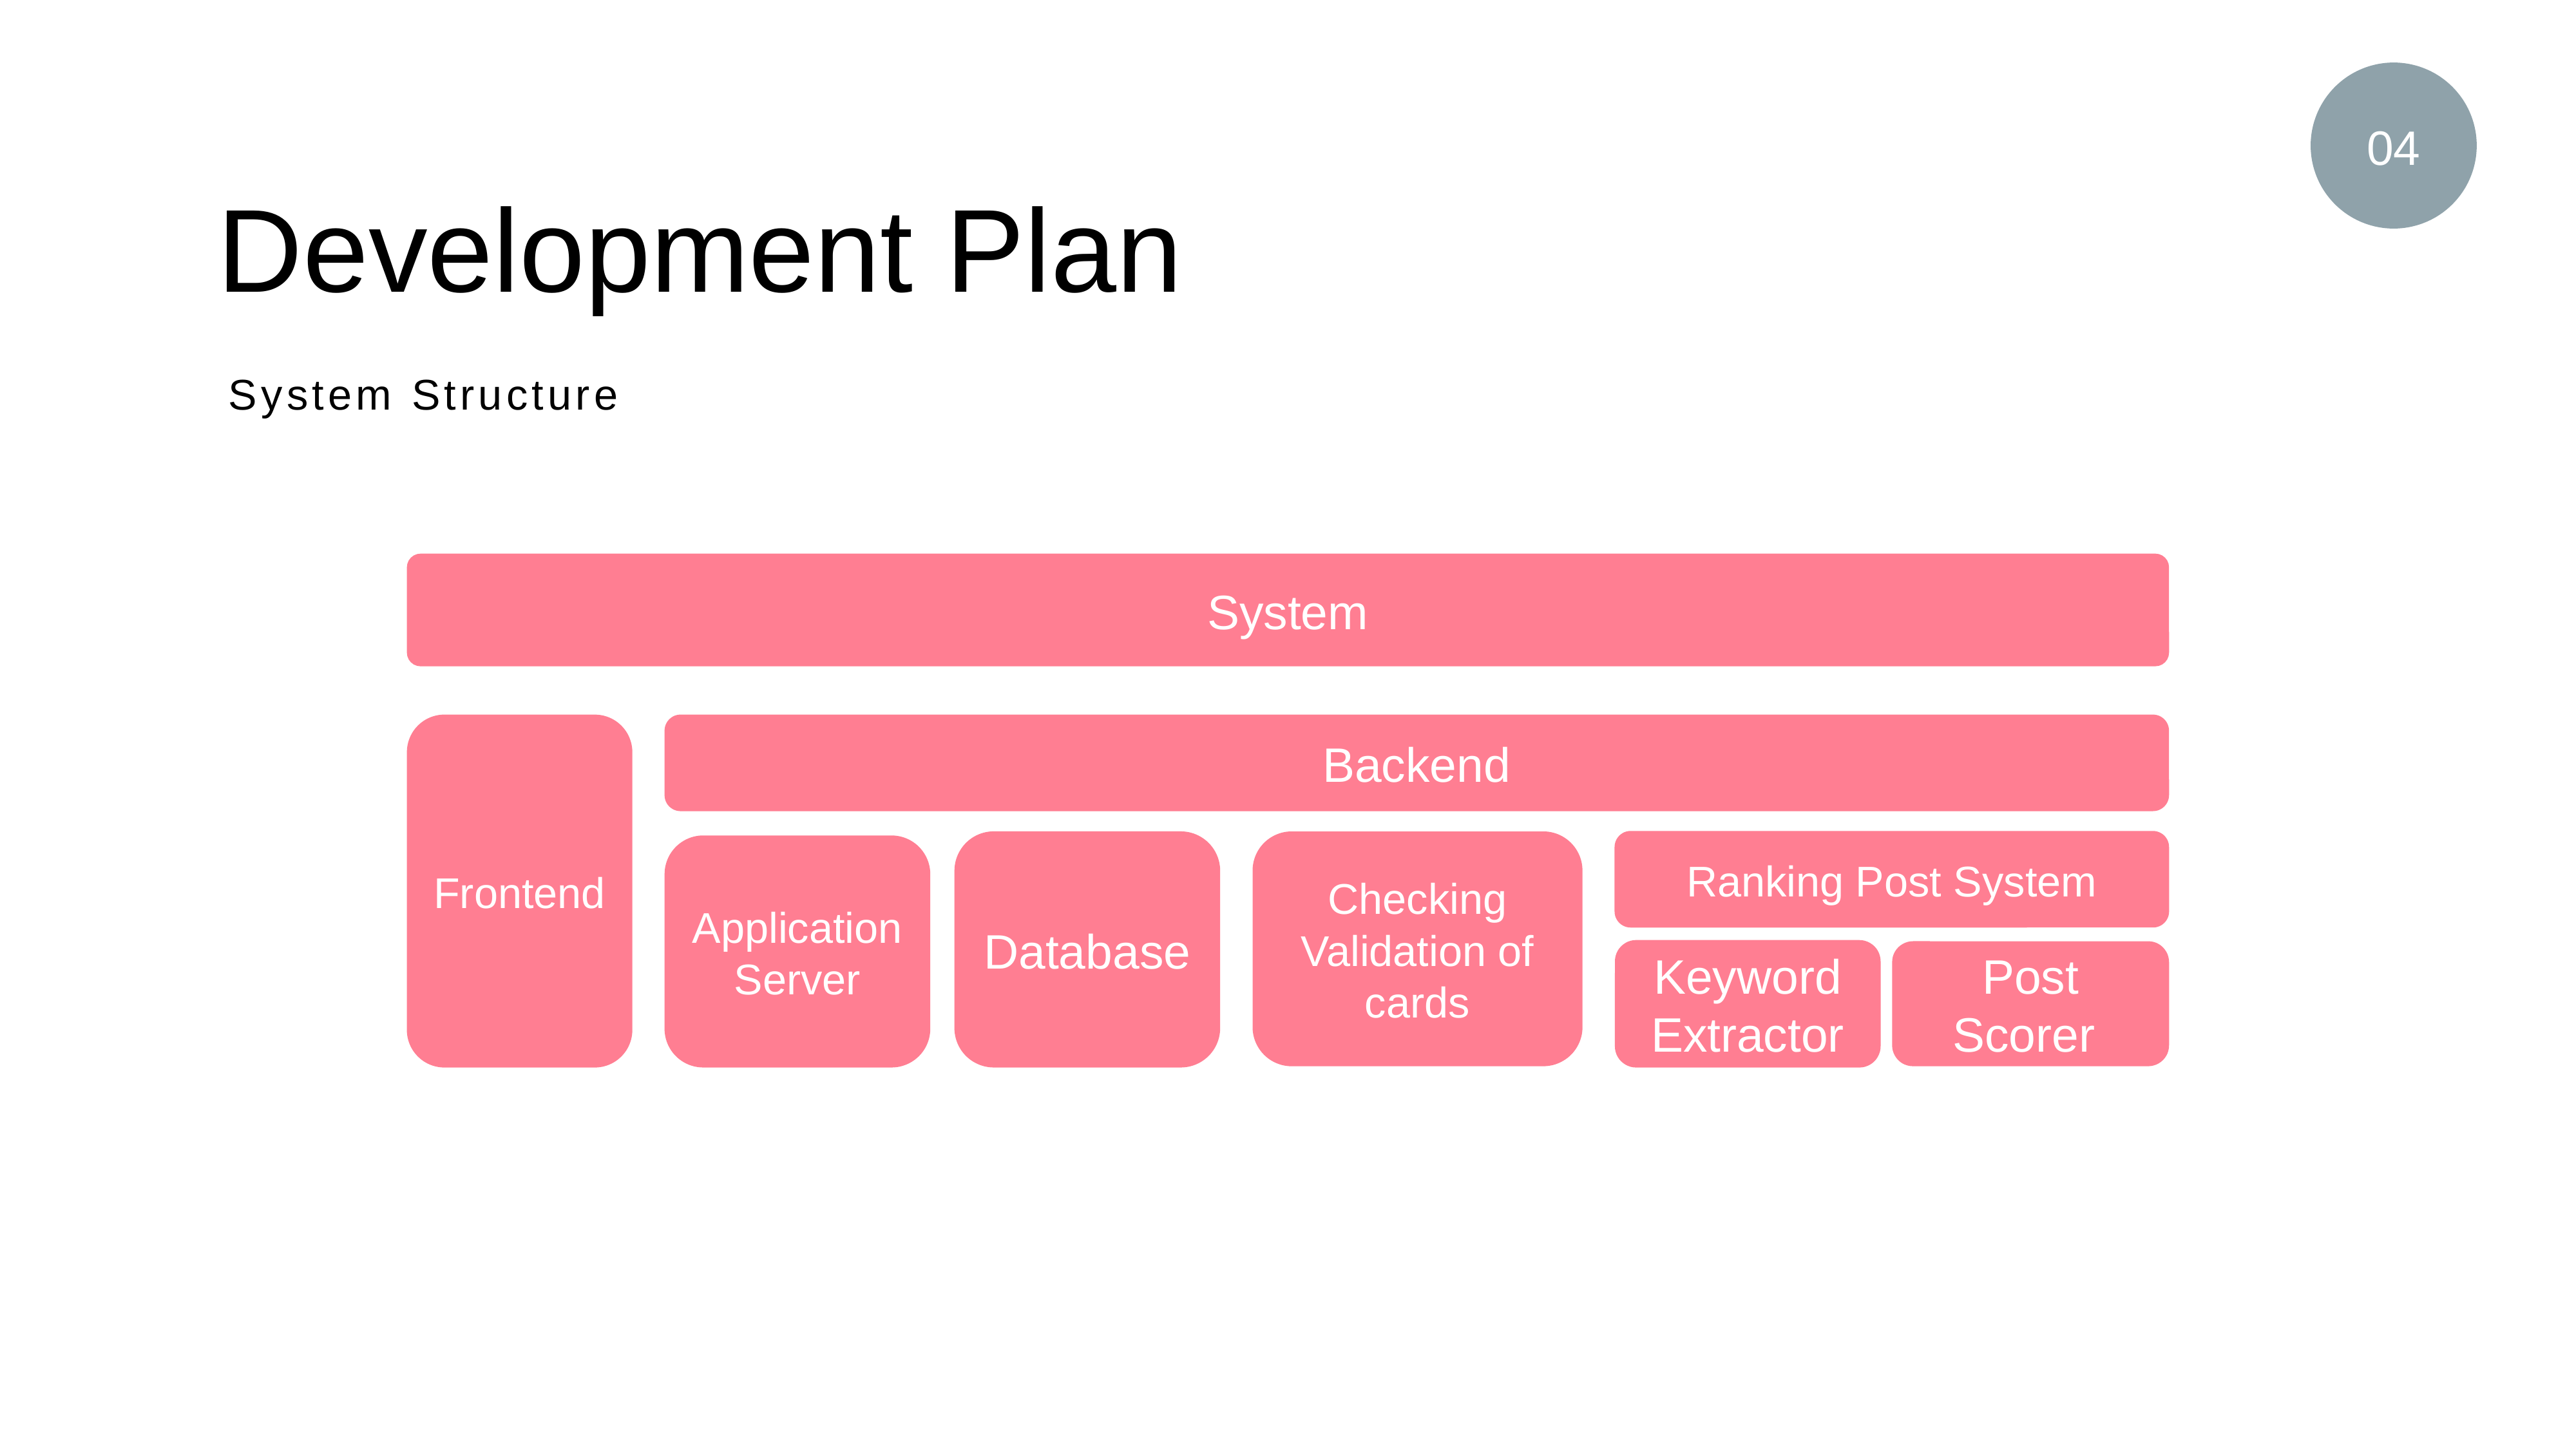

04
Development Plan
System Structure
System
Frontend
Backend
Ranking Post System
Database
Checking Validation of cards
Application
Server
Keyword Extractor
Post Scorer